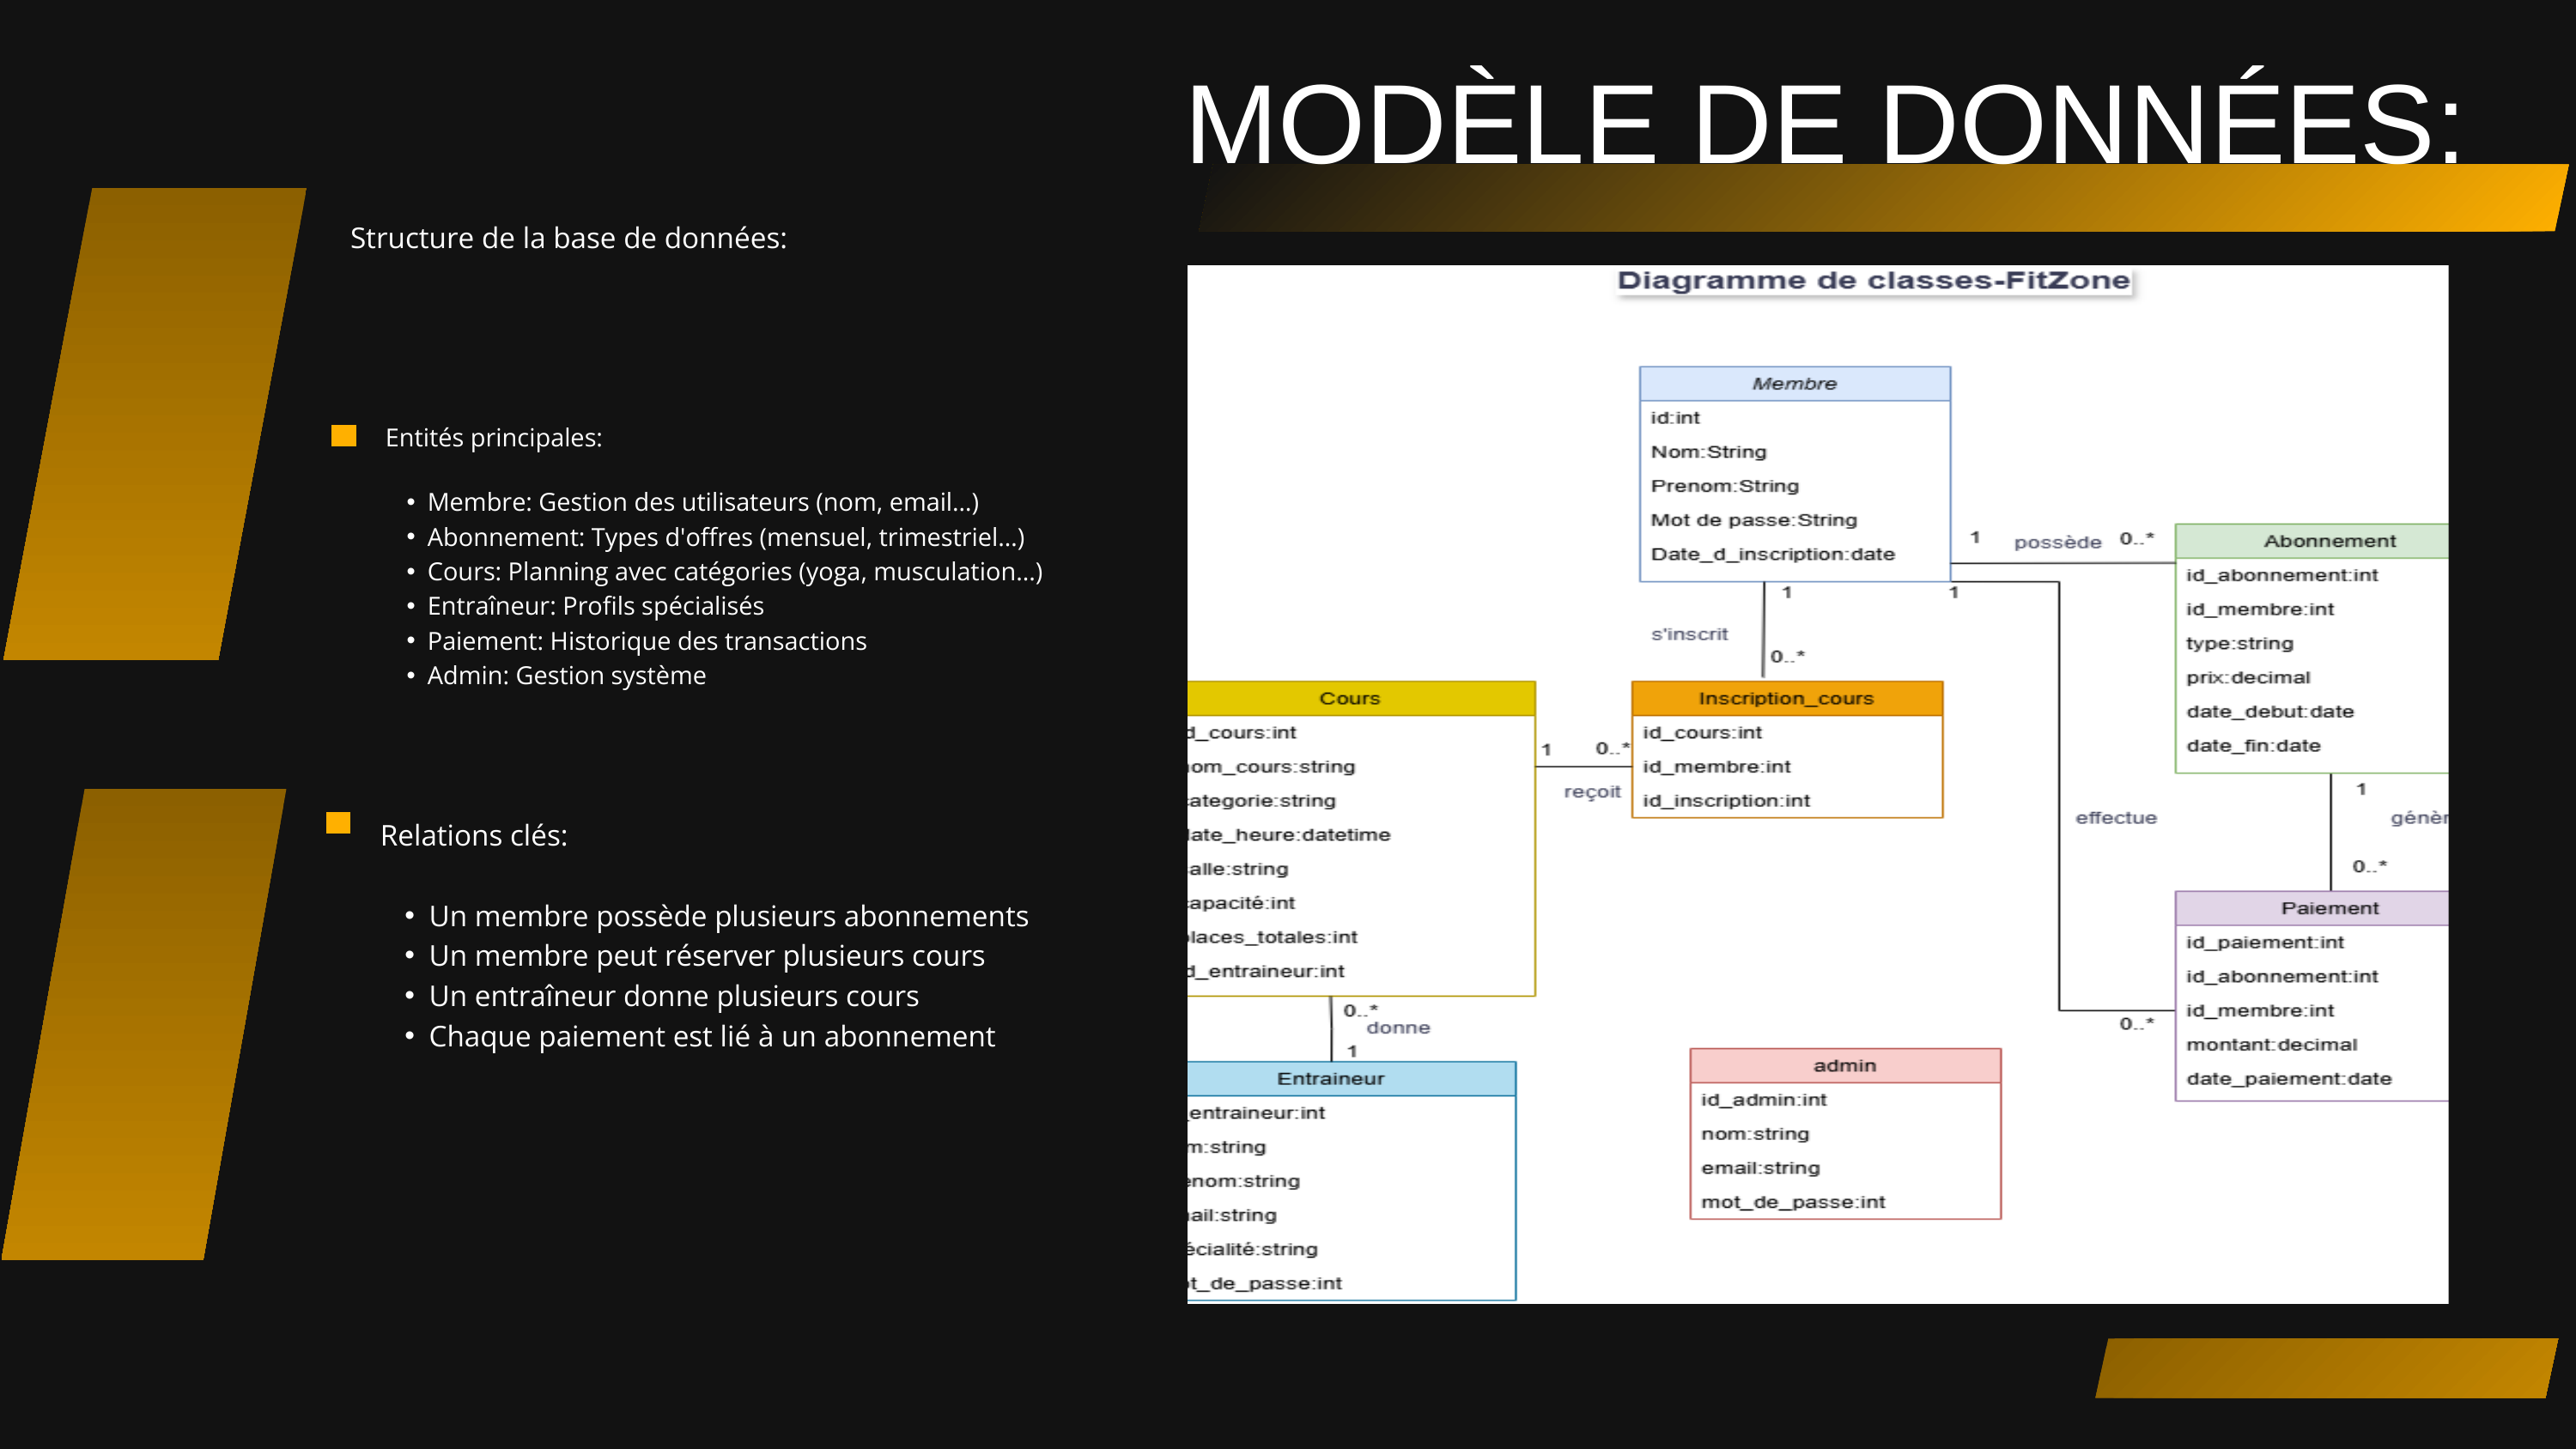

MODÈLE DE DONNÉES:

Structure de la base de données:

Entités principales:

Membre: Gestion des utilisateurs (nom, email…)
Abonnement: Types d'offres (mensuel, trimestriel…)
Cours: Planning avec catégories (yoga, musculation...)
Entraîneur: Profils spécialisés
Paiement: Historique des transactions
Admin: Gestion système

Relations clés:

Un membre possède plusieurs abonnements
Un membre peut réserver plusieurs cours
Un entraîneur donne plusieurs cours
Chaque paiement est lié à un abonnement